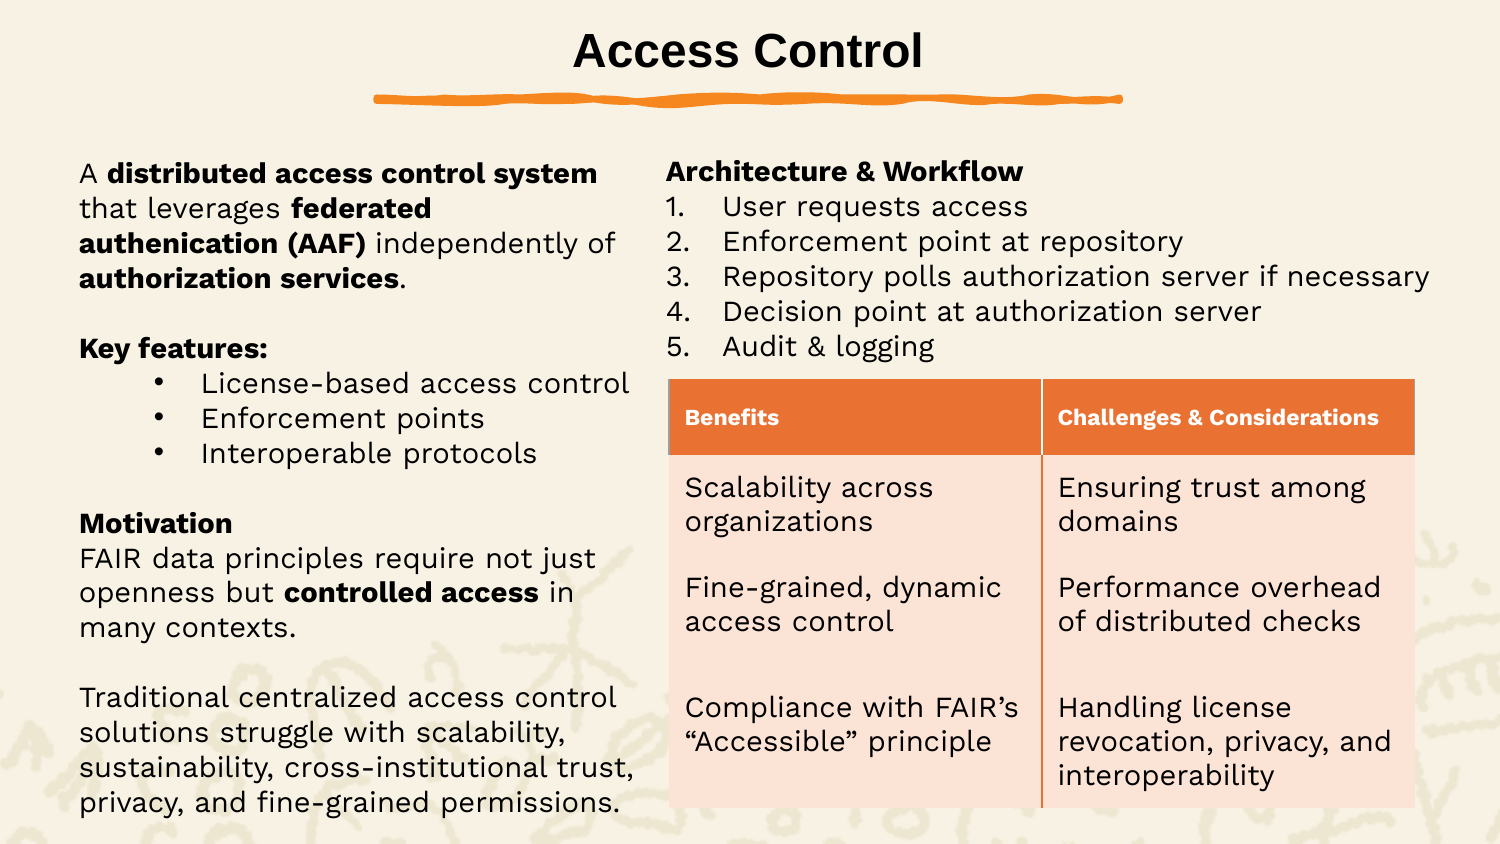

Access Control

A distributed access control system that leverages federated authenication (AAF) independently of authorization services.
Key features:
License-based access control
Enforcement points
Interoperable protocols

Motivation
FAIR data principles require not just openness but controlled access in many contexts.

Traditional centralized access control solutions struggle with scalability, sustainability, cross-institutional trust, privacy, and fine-grained permissions.
Architecture & Workflow
User requests access
Enforcement point at repository
Repository polls authorization server if necessary
Decision point at authorization server
Audit & logging
| Benefits | Challenges & Considerations |
| --- | --- |
| Scalability across organizations | Ensuring trust among domains |
| Fine-grained, dynamic access control | Performance overhead of distributed checks |
| Compliance with FAIR’s “Accessible” principle | Handling license revocation, privacy, and interoperability |